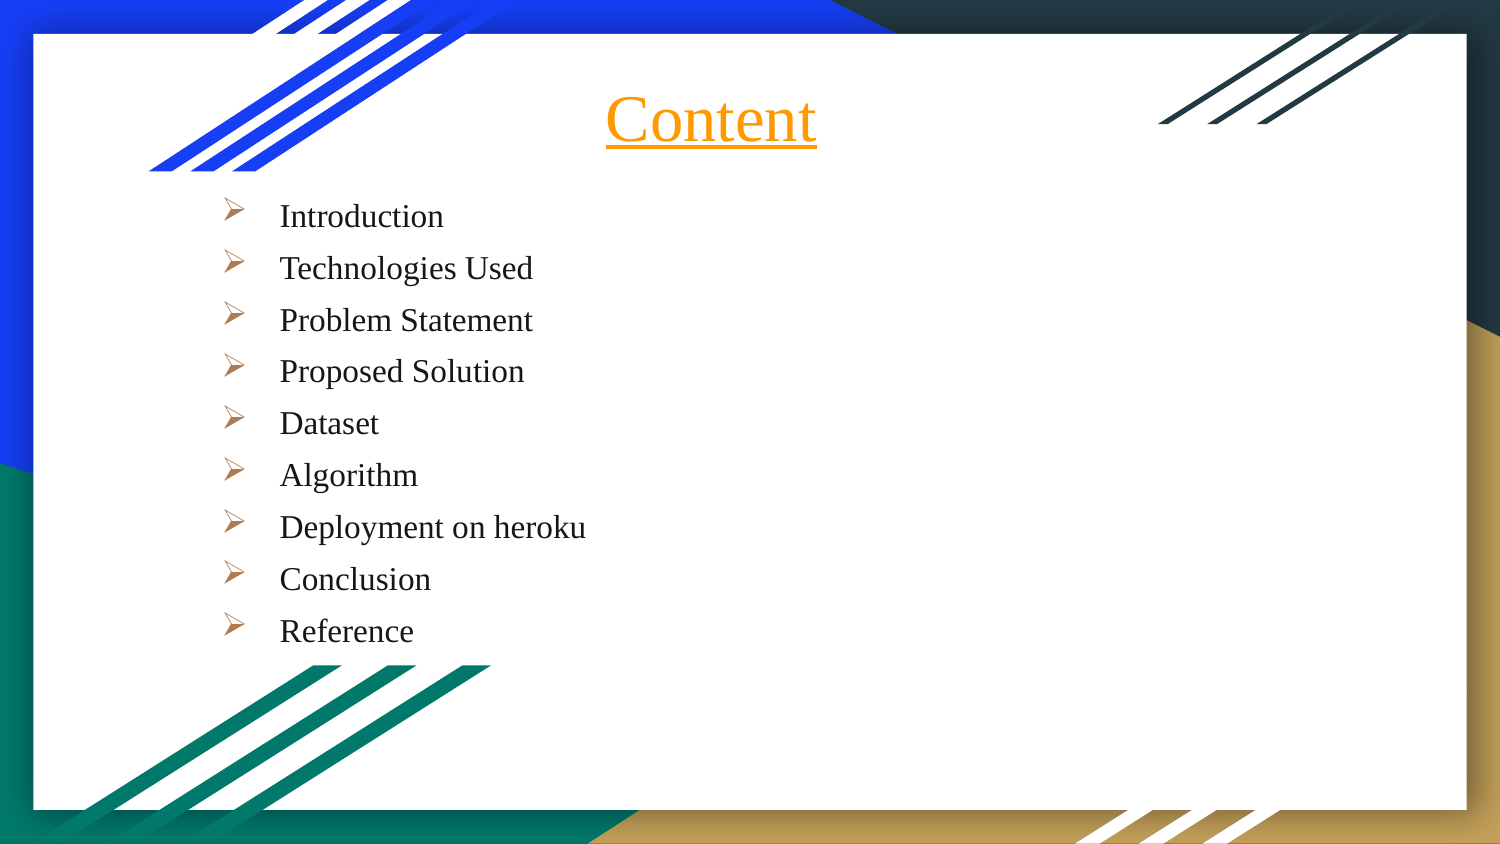

# Content
Introduction
Technologies Used
Problem Statement
Proposed Solution
Dataset
Algorithm
Deployment on heroku
Conclusion
Reference